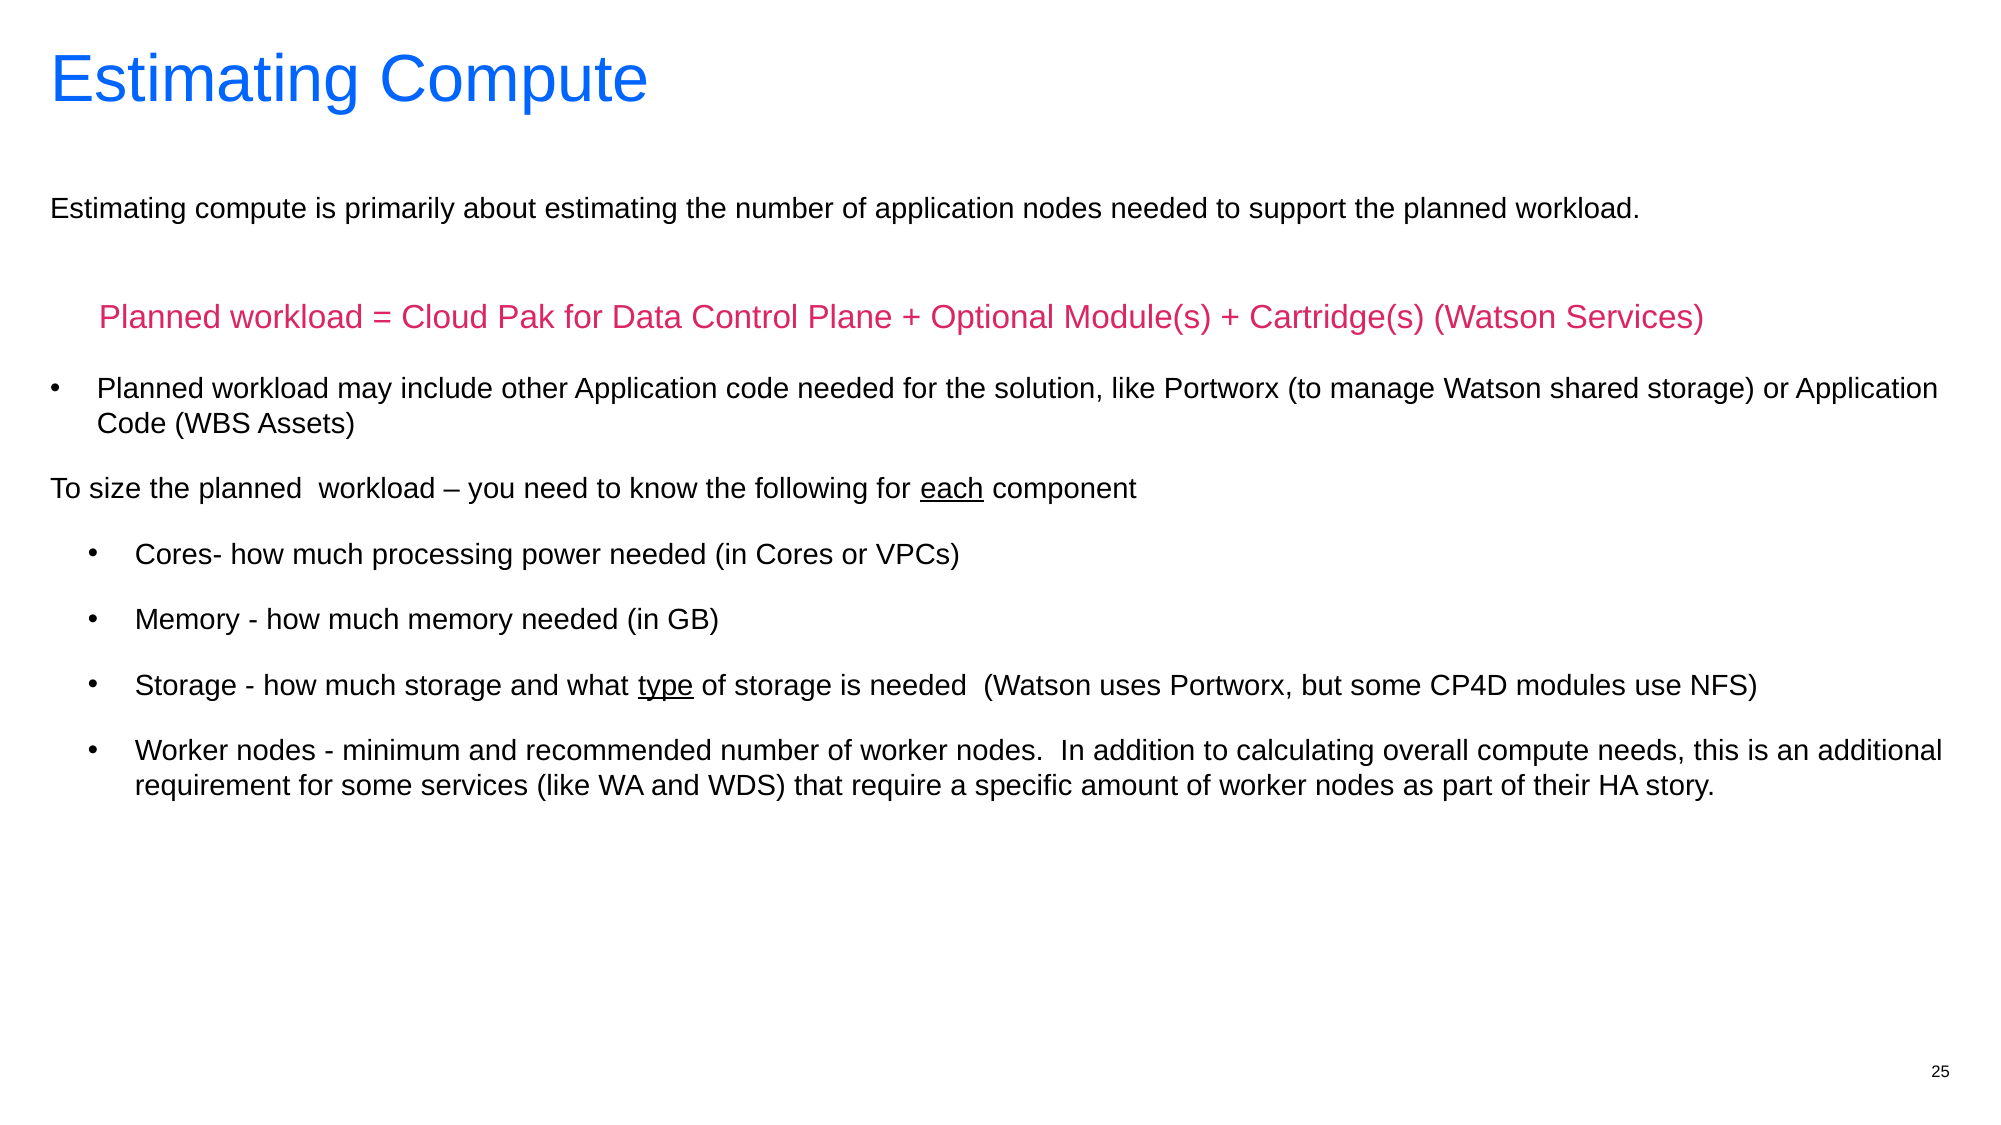

# Estimating Compute
Estimating compute is primarily about estimating the number of application nodes needed to support the planned workload.
Planned workload = Cloud Pak for Data Control Plane + Optional Module(s) + Cartridge(s) (Watson Services)

Planned workload may include other Application code needed for the solution, like Portworx (to manage Watson shared storage) or Application Code (WBS Assets)

To size the planned  workload – you need to know the following for each component
Cores- how much processing power needed (in Cores or VPCs)
Memory - how much memory needed (in GB)
Storage - how much storage and what type of storage is needed  (Watson uses Portworx, but some CP4D modules use NFS)
Worker nodes - minimum and recommended number of worker nodes.  In addition to calculating overall compute needs, this is an additional requirement for some services (like WA and WDS) that require a specific amount of worker nodes as part of their HA story.
25